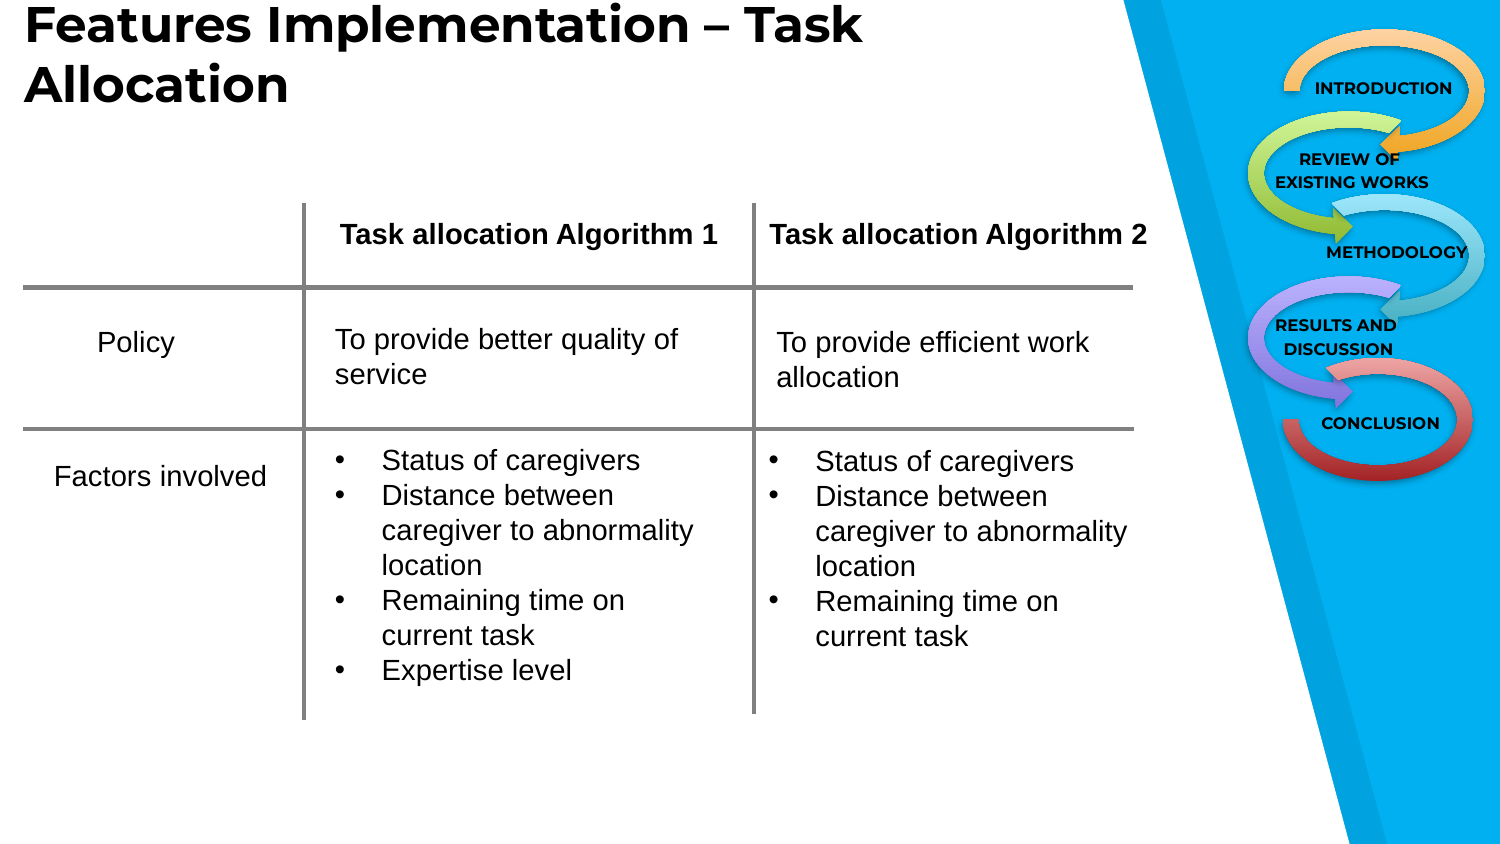

Features Implementation – Task Allocation
INTRODUCTION

REVIEW OF
EXISTING WORKS

Task allocation Algorithm 2
Task allocation Algorithm 1
METHODOLOGY

To provide better quality of service
Policy
To provide efficient work allocation
RESULTS AND
DISCUSSION

CONCLUSION
Status of caregivers
Distance between caregiver to abnormality location
Remaining time on current task
Expertise level
Status of caregivers
Distance between caregiver to abnormality location
Remaining time on current task
Factors involved